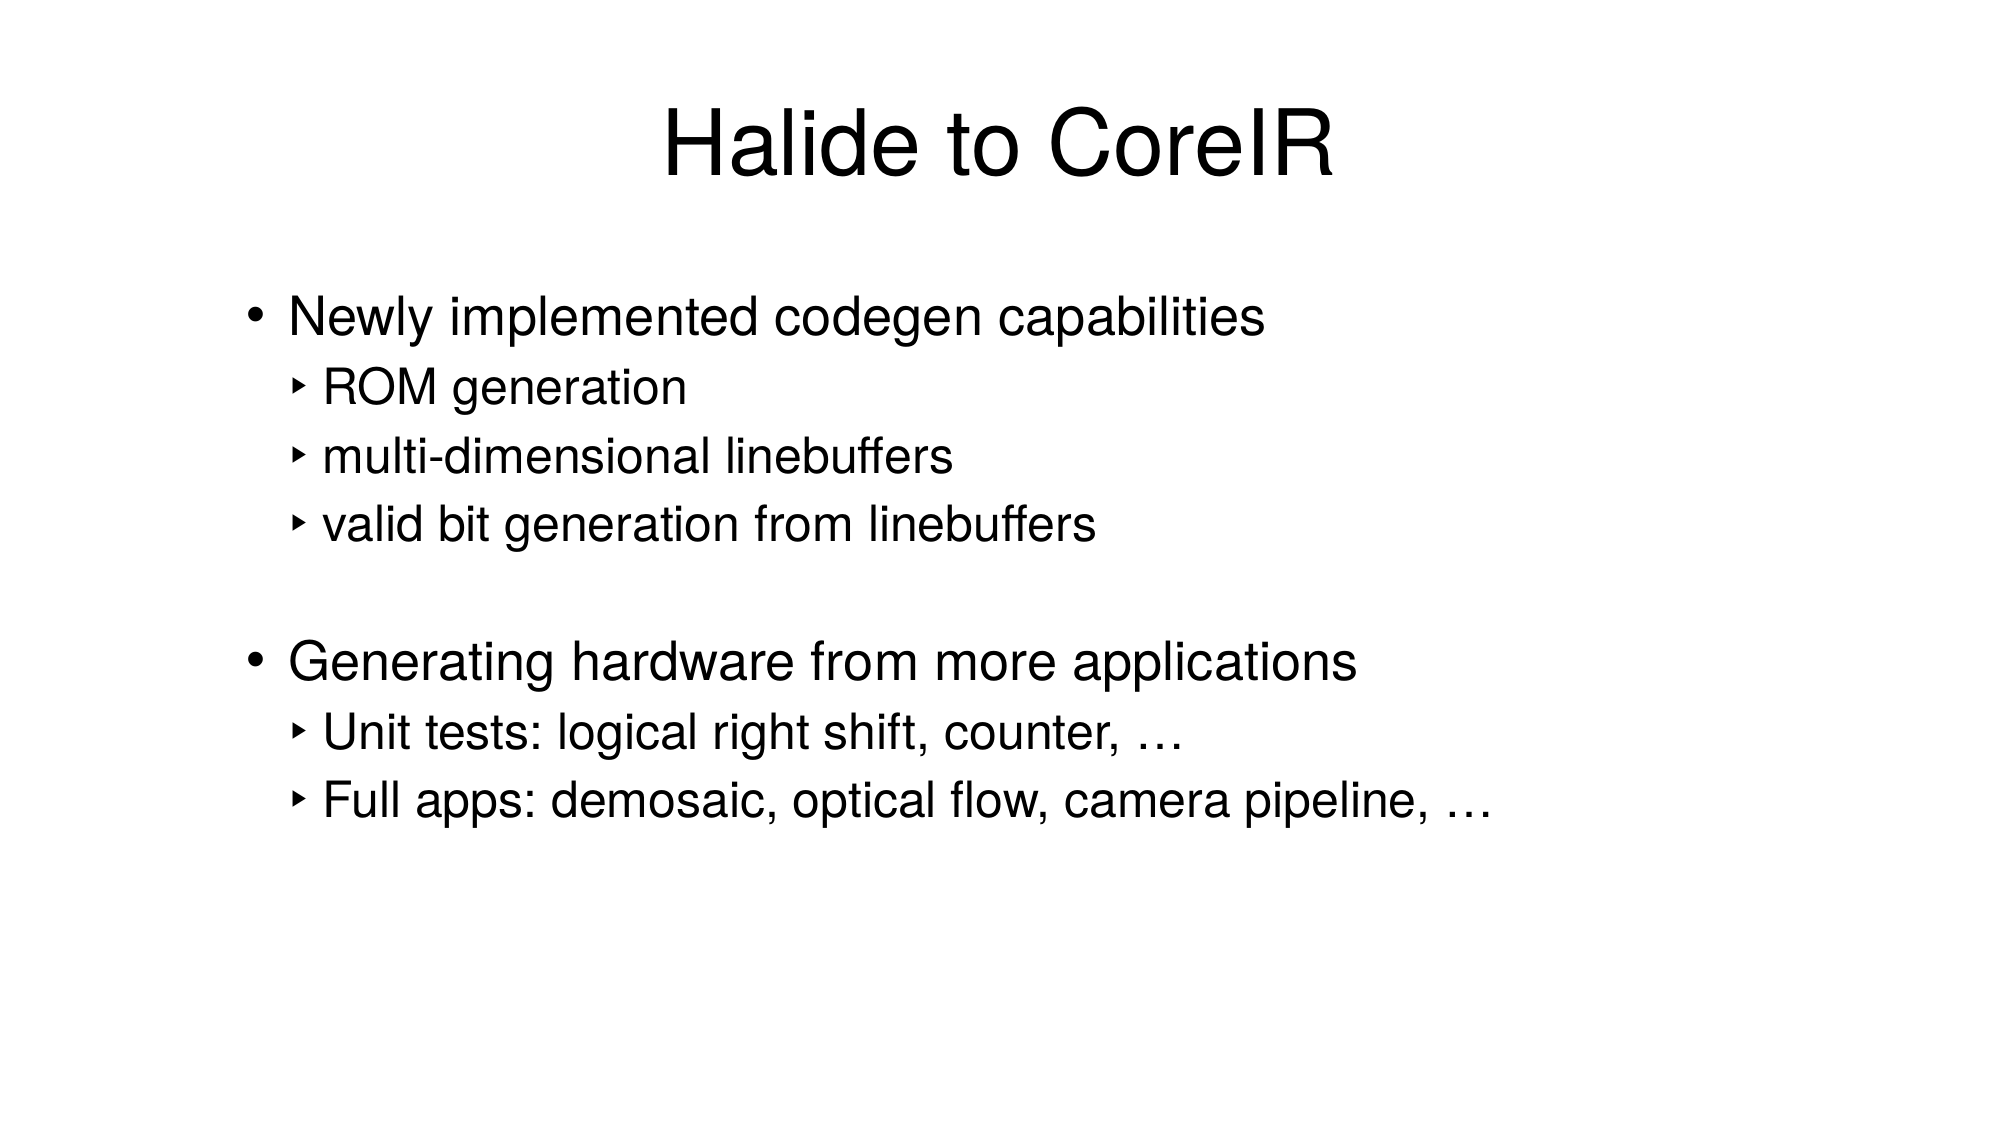

# Halide to CoreIR
Newly implemented codegen capabilities
ROM generation
multi-dimensional linebuffers
valid bit generation from linebuffers

Generating hardware from more applications
Unit tests: logical right shift, counter, …
Full apps: demosaic, optical flow, camera pipeline, …